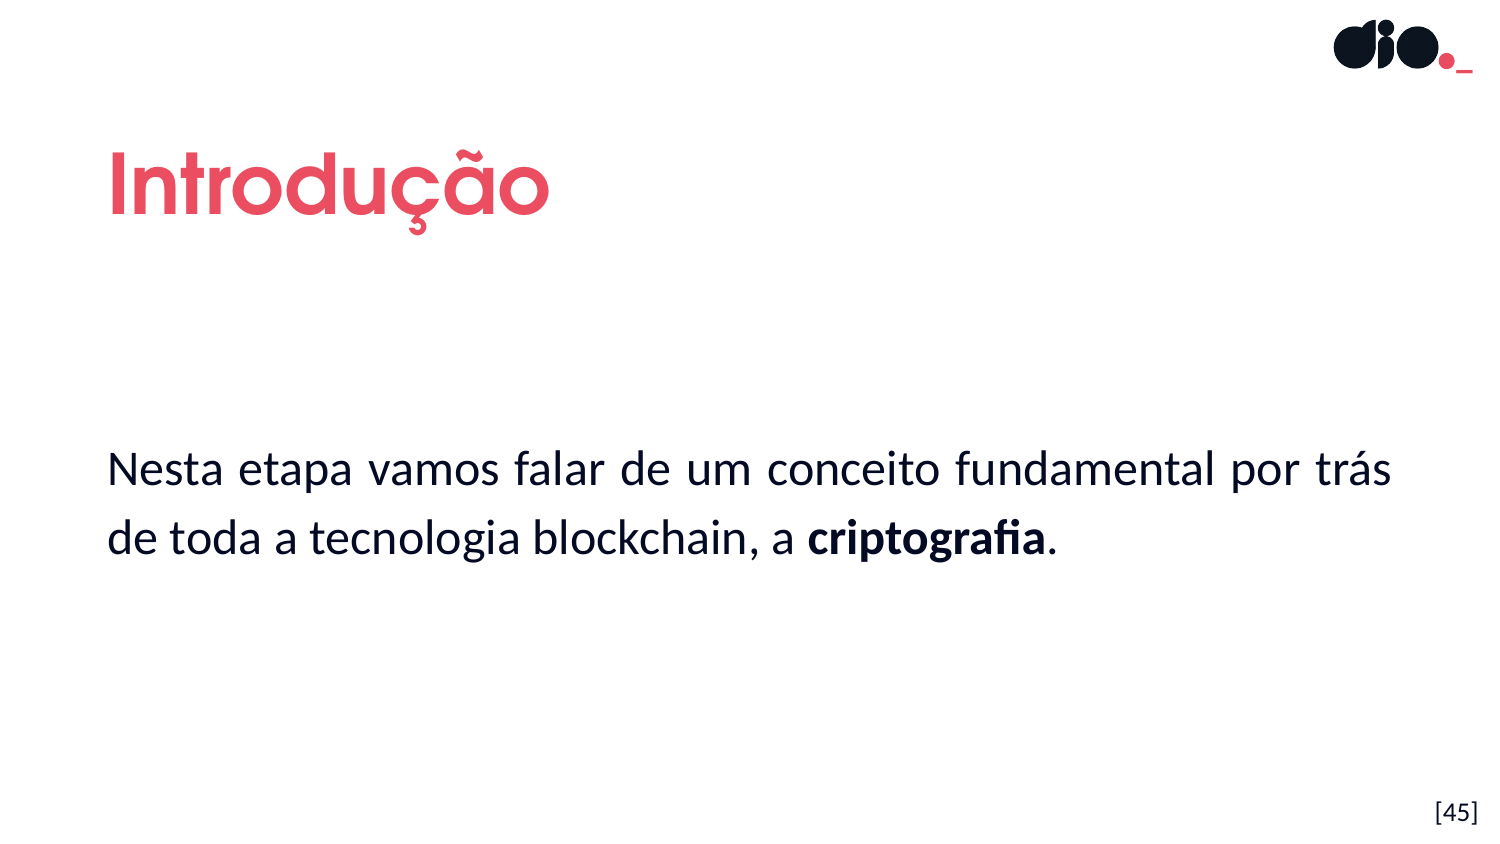

Introdução
Nesta etapa vamos falar de um conceito fundamental por trás de toda a tecnologia blockchain, a criptografia.
[45]